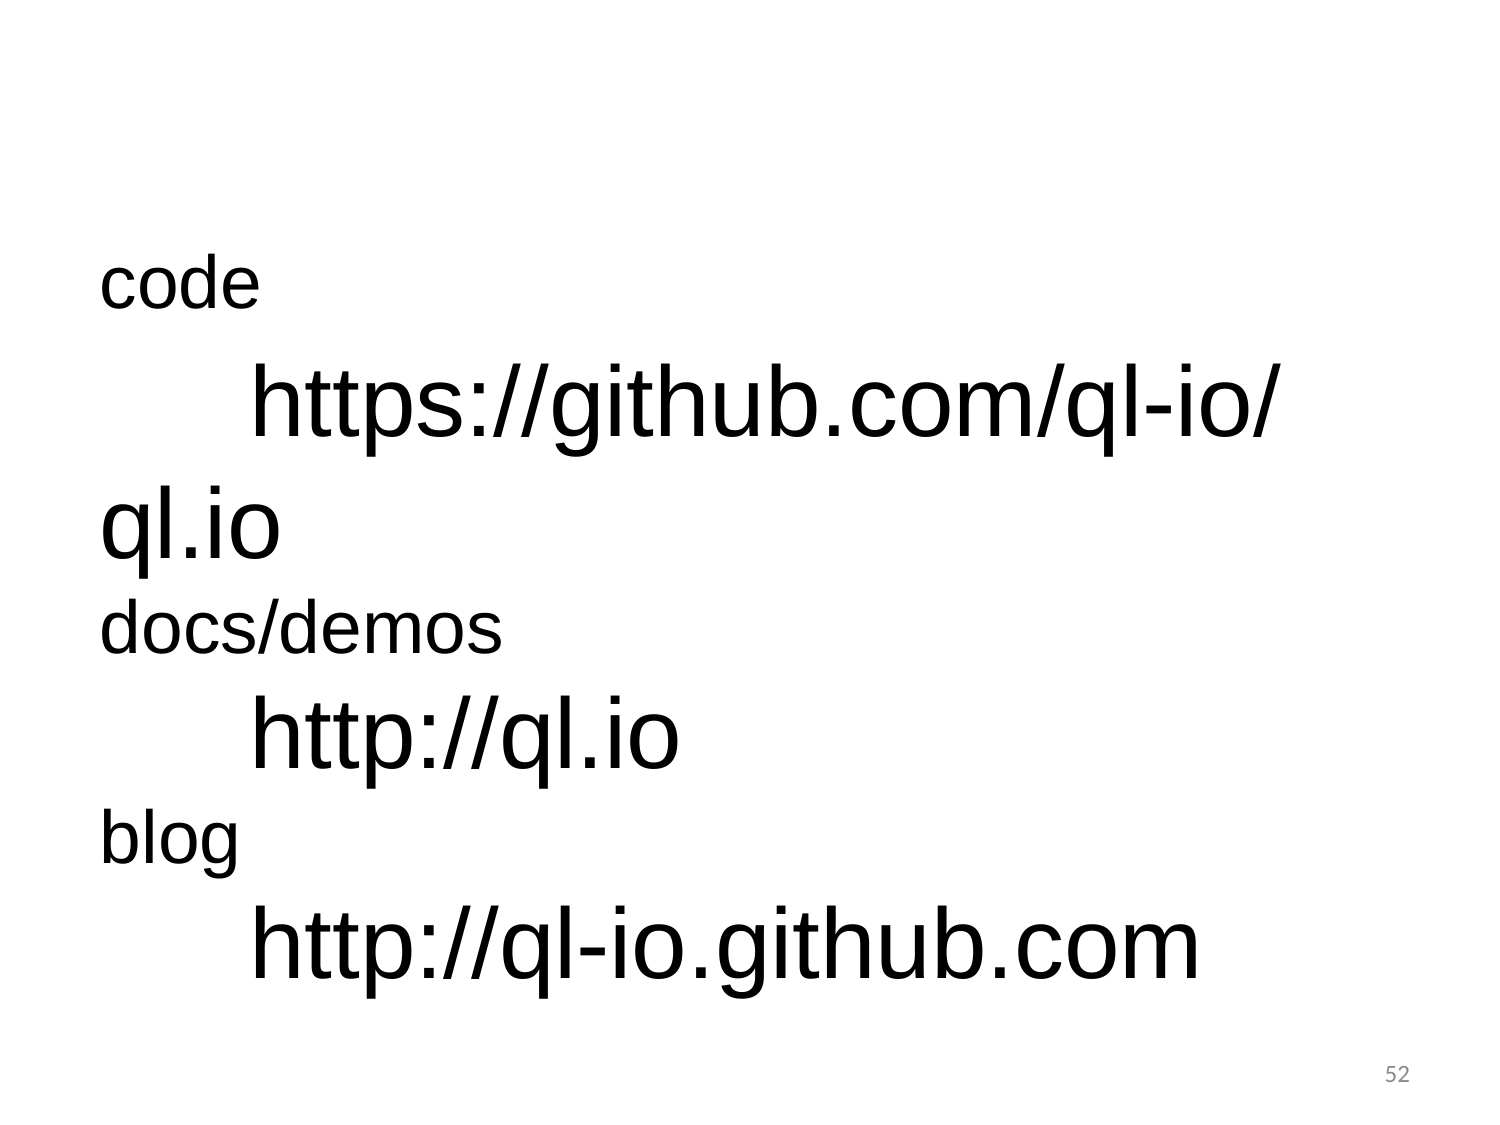

code
	https://github.com/ql-io/ql.io
docs/demos
	http://ql.io
blog
	http://ql-io.github.com
52